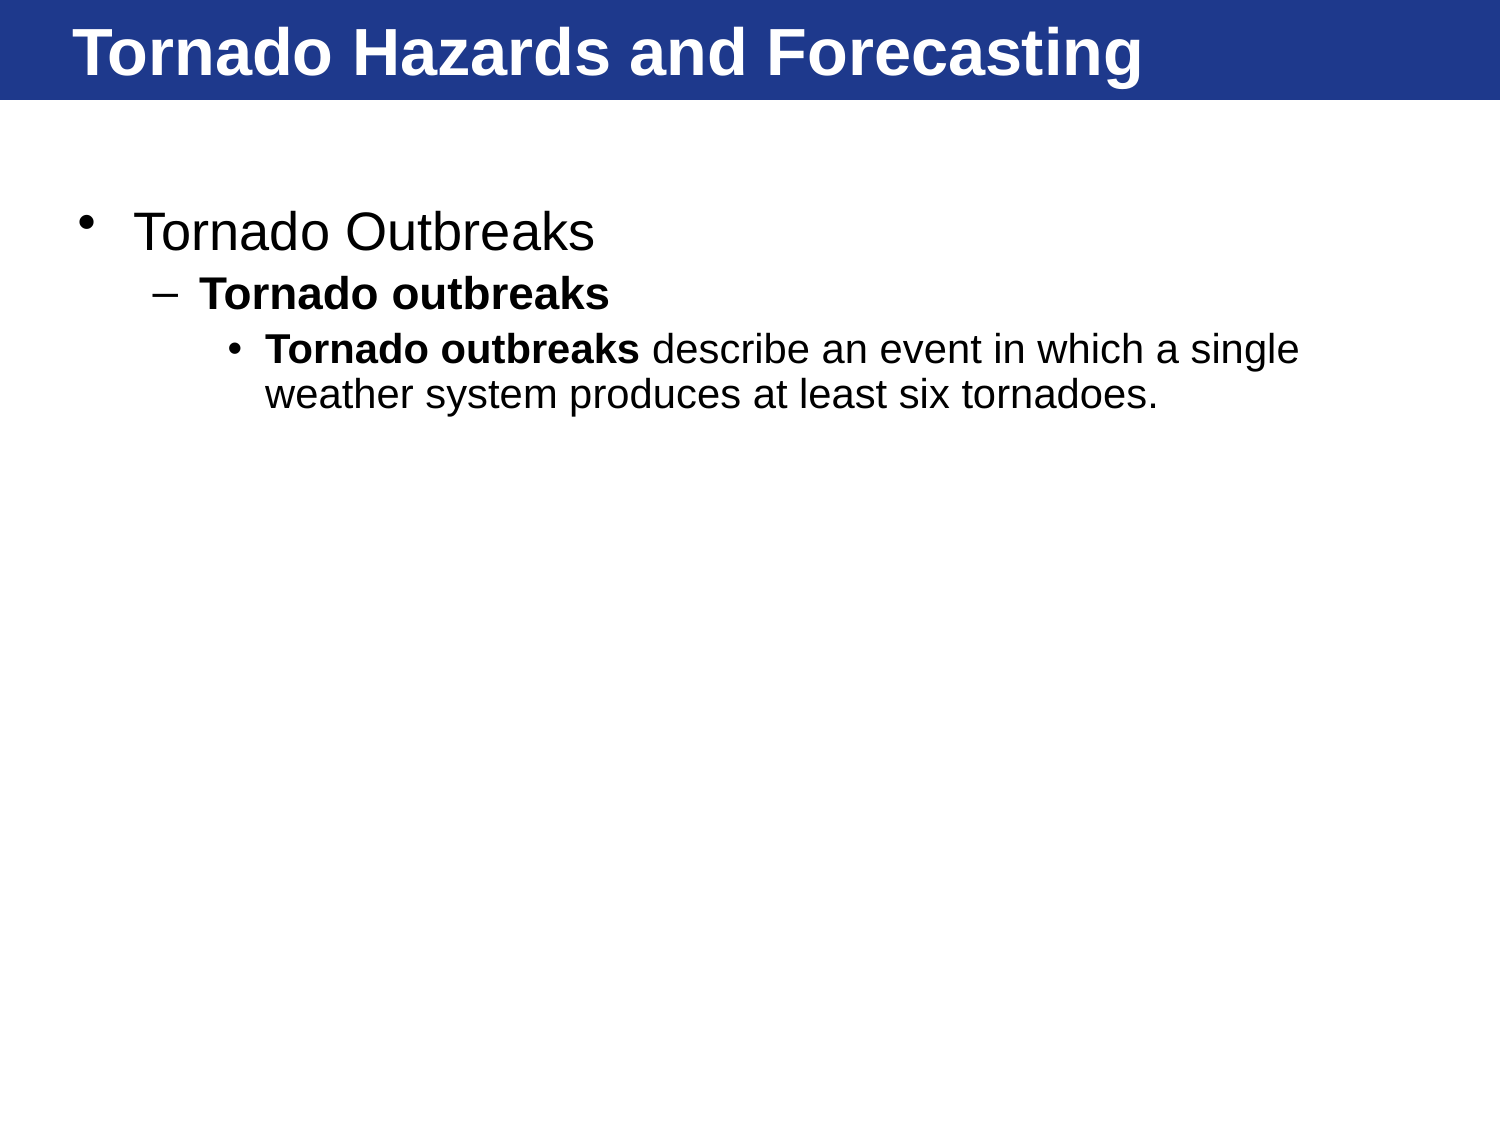

# Tornado Hazards and Forecasting
Tornado Outbreaks
Tornado outbreaks
Tornado outbreaks describe an event in which a single weather system produces at least six tornadoes.